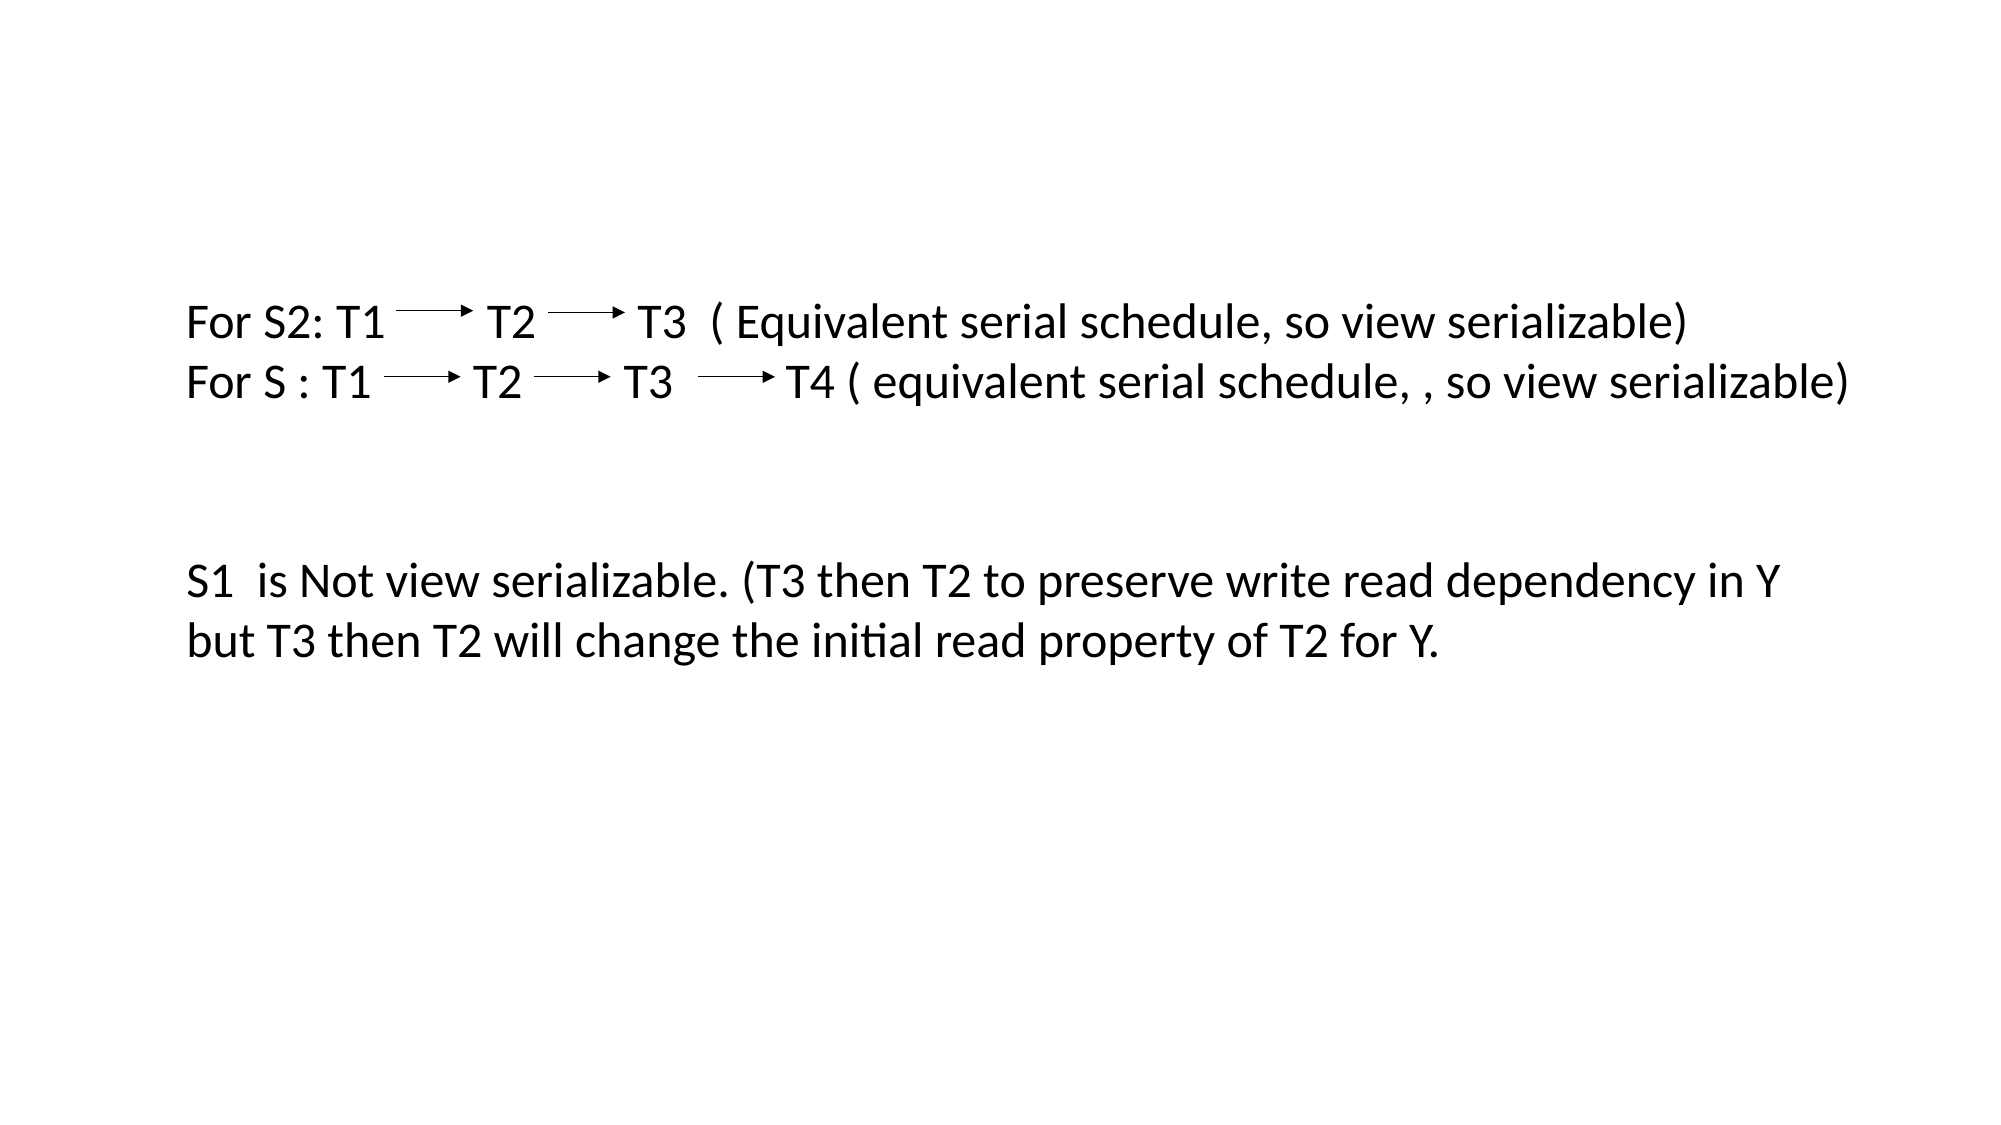

For S2: T1         T2         T3  ( Equivalent serial schedule, so view serializable)
For S : T1         T2         T3          T4 ( equivalent serial schedule, , so view serializable)
S1  is Not view serializable. (T3 then T2 to preserve write read dependency in Y but T3 then T2 will change the initial read property of T2 for Y.